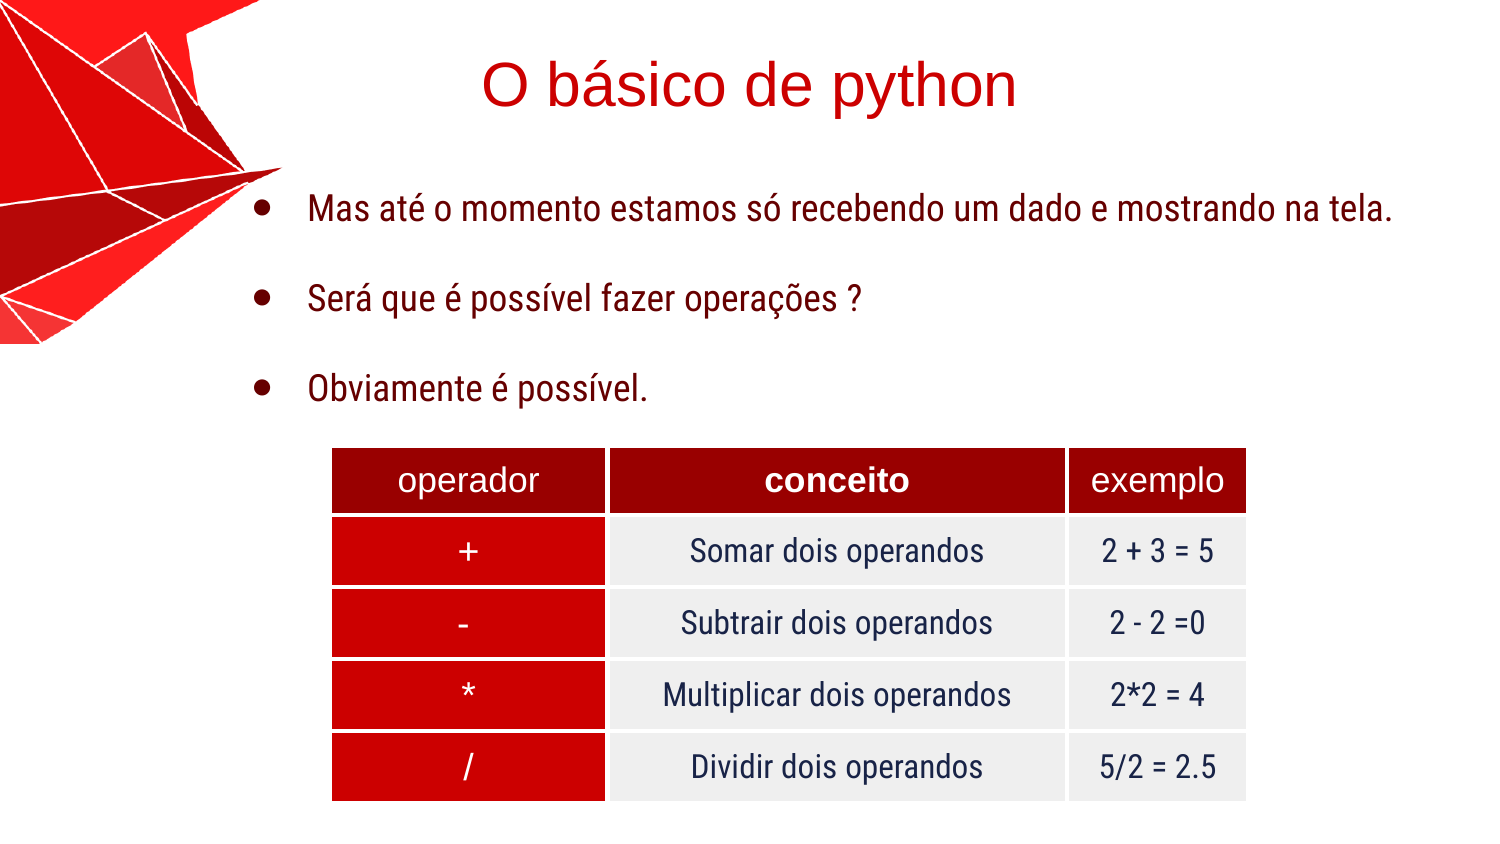

O básico de python
Mas até o momento estamos só recebendo um dado e mostrando na tela.

Será que é possível fazer operações ?

Obviamente é possível.
| operador | conceito | exemplo |
| --- | --- | --- |
| + | Somar dois operandos | 2 + 3 = 5 |
| - | Subtrair dois operandos | 2 - 2 =0 |
| \* | Multiplicar dois operandos | 2\*2 = 4 |
| / | Dividir dois operandos | 5/2 = 2.5 |